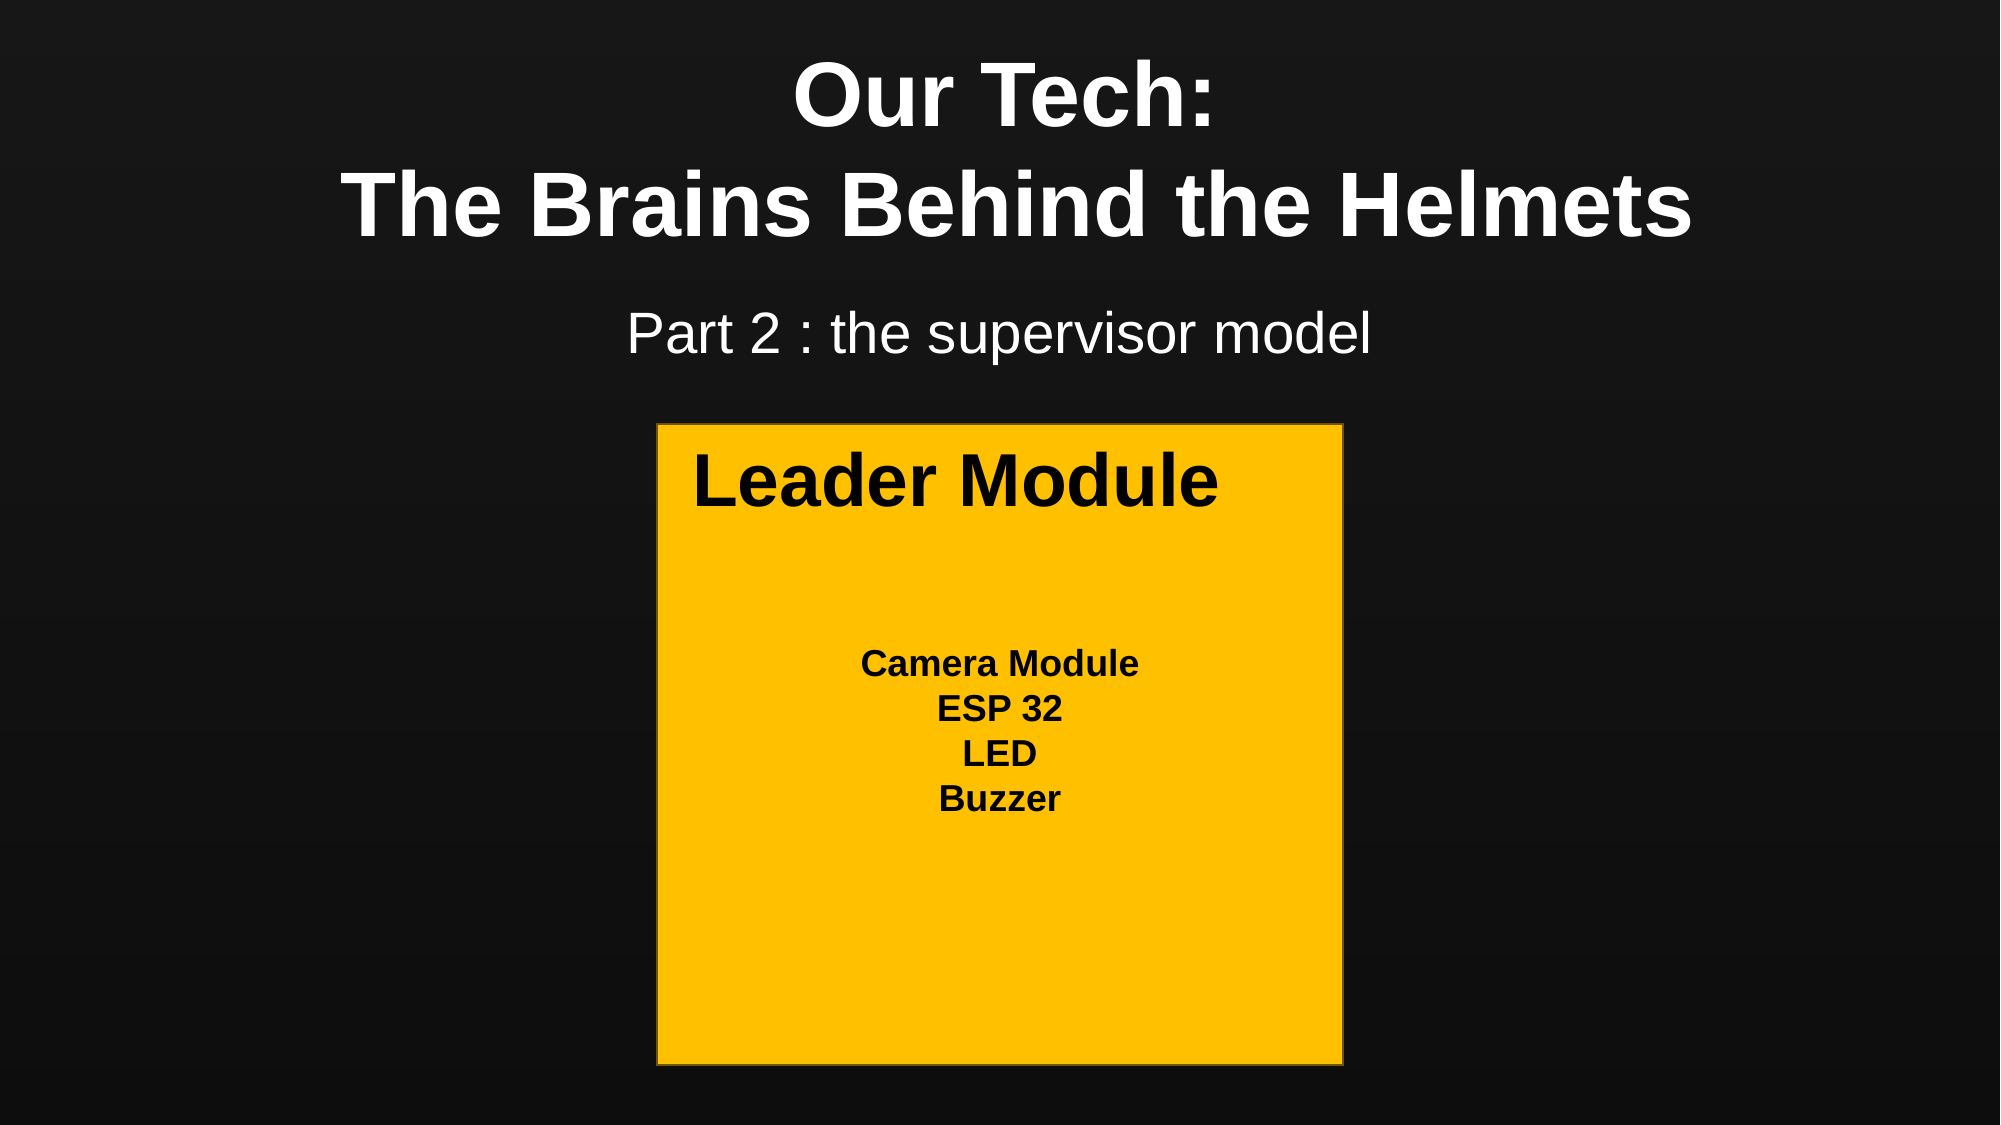

Our Tech:
The Brains Behind the Helmets
Part 2 : the supervisor model

Leader Module
Camera Module
ESP 32
LED
Buzzer